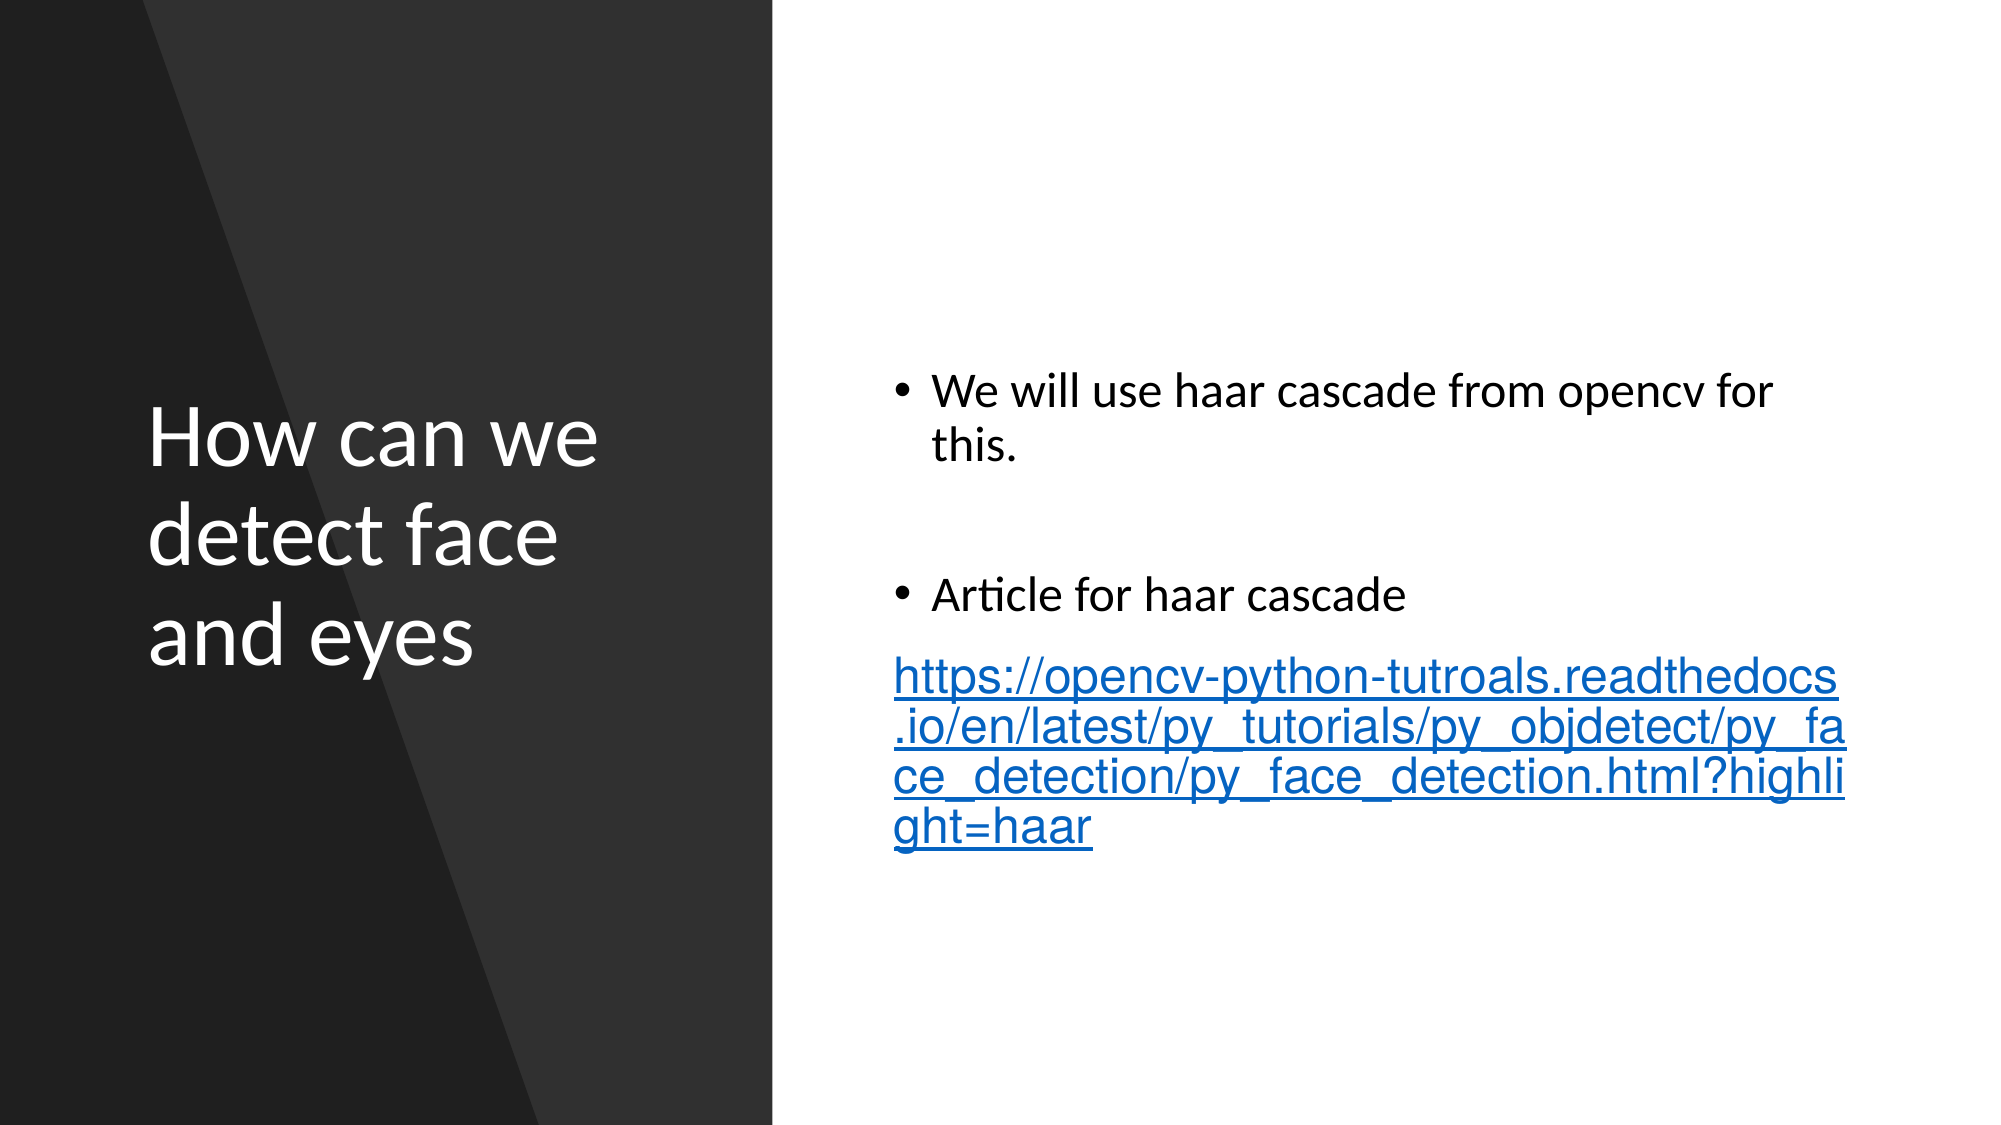

# How can we detect face and eyes
We will use haar cascade from opencv for this.

Article for haar cascade
https://opencv-python-tutroals.readthedocs.io/en/latest/py_tutorials/py_objdetect/py_face_detection/py_face_detection.html?highlight=haar